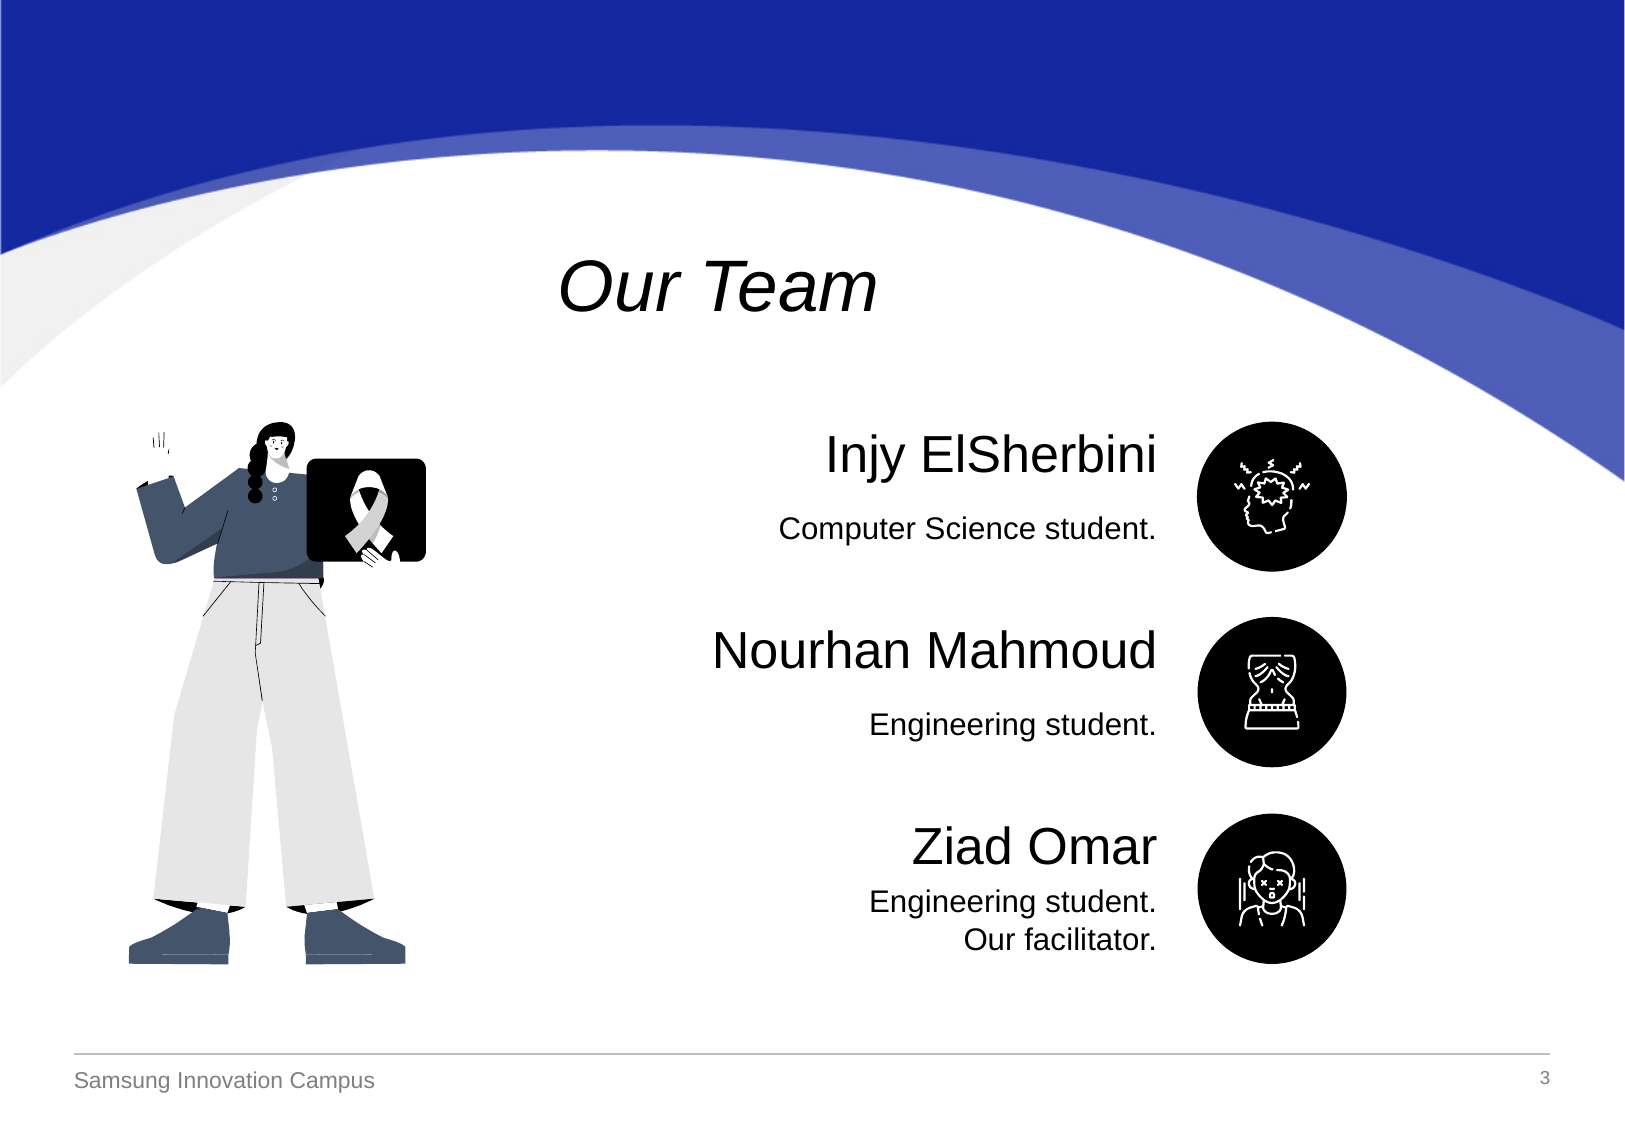

Our Team

Injy ElSherbini

Computer Science student.

Nourhan Mahmoud

Engineering student.

Ziad Omar

Engineering student.
Our facilitator.